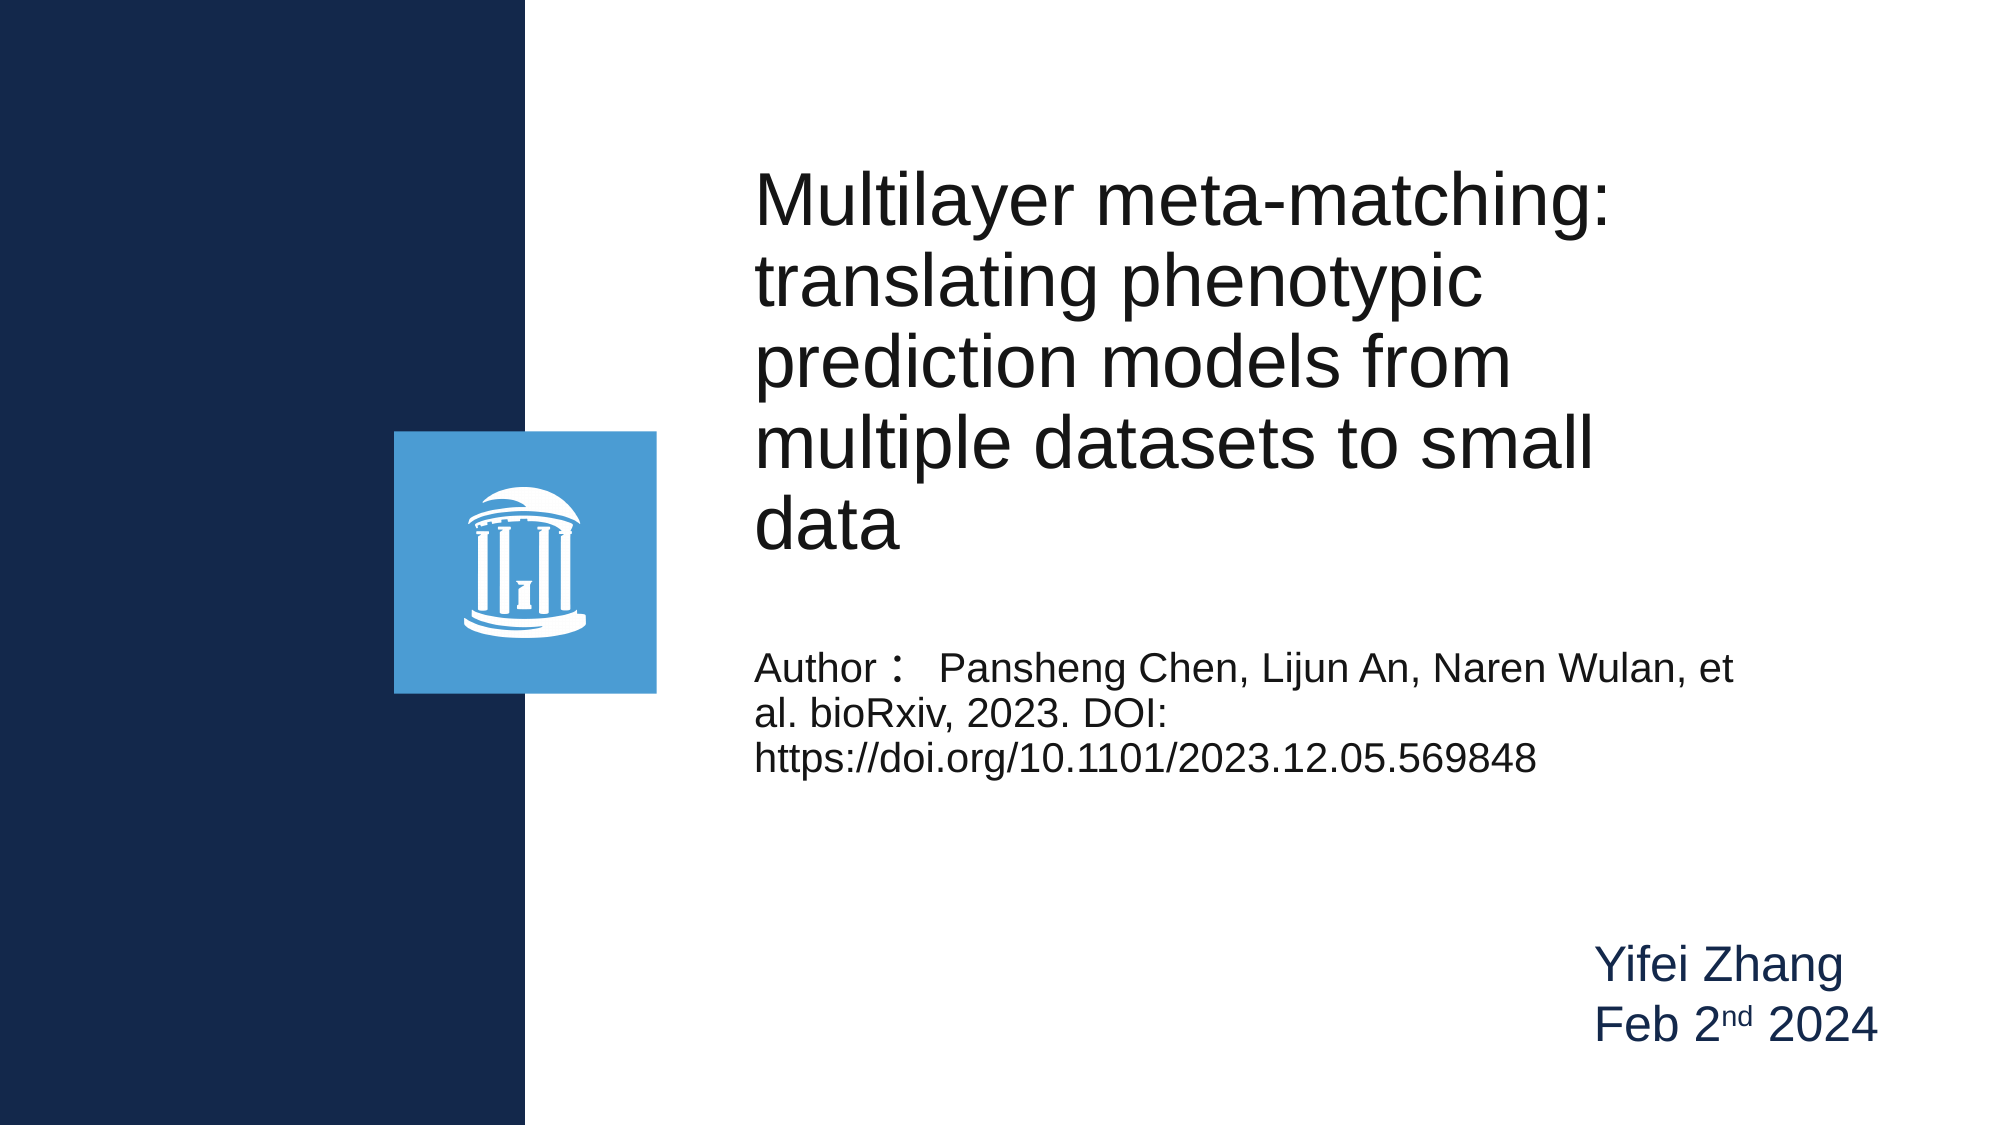

# Multilayer meta-matching: translating phenotypic prediction models from multiple datasets to small data Author：Pansheng Chen, Lijun An, Naren Wulan, et al. bioRxiv, 2023. DOI: https://doi.org/10.1101/2023.12.05.569848
Yifei Zhang
Feb 2nd 2024